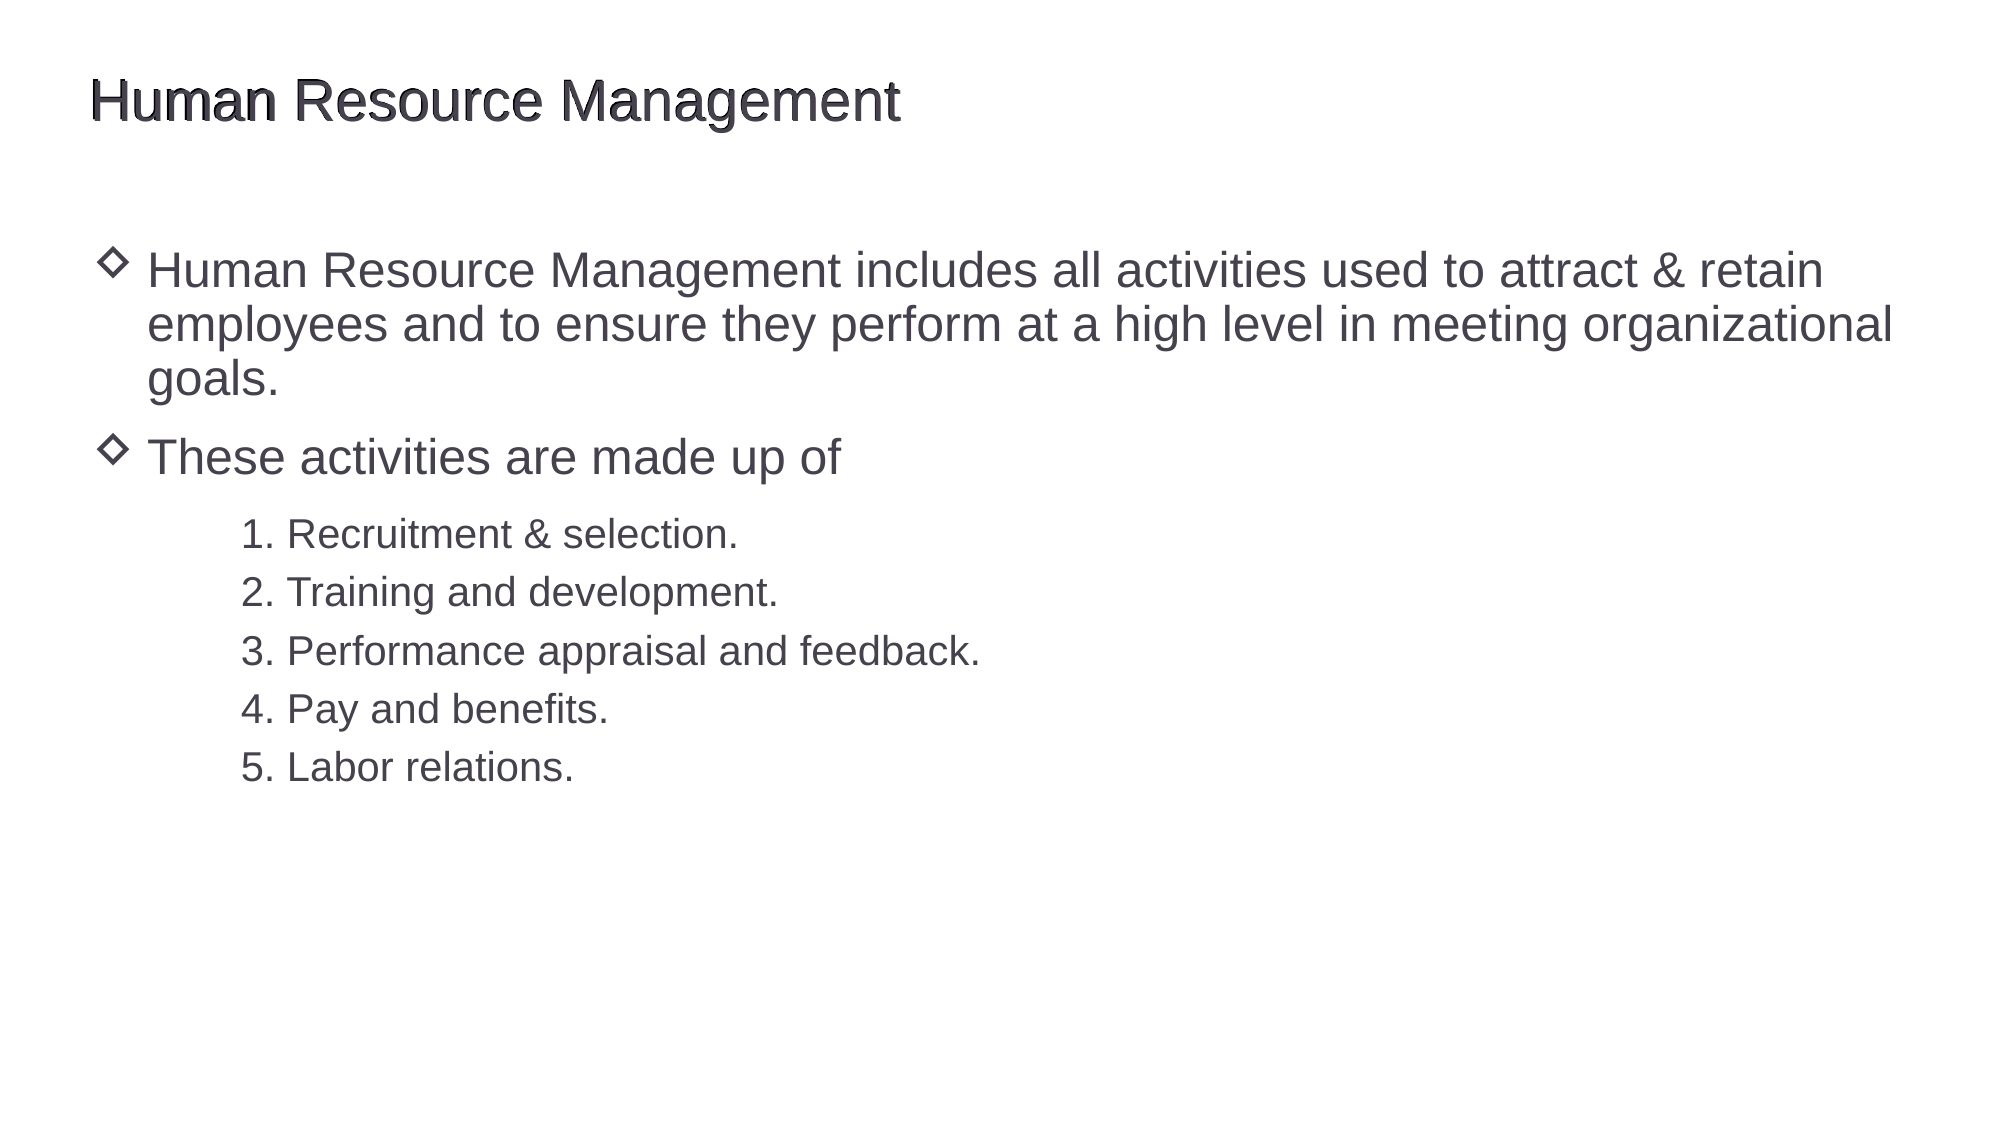

# Human Resource Management
Human Resource Management includes all activities used to attract & retain employees and to ensure they perform at a high level in meeting organizational goals.
These activities are made up of
1. Recruitment & selection.
2. Training and development.
3. Performance appraisal and feedback.
4. Pay and benefits.
5. Labor relations.